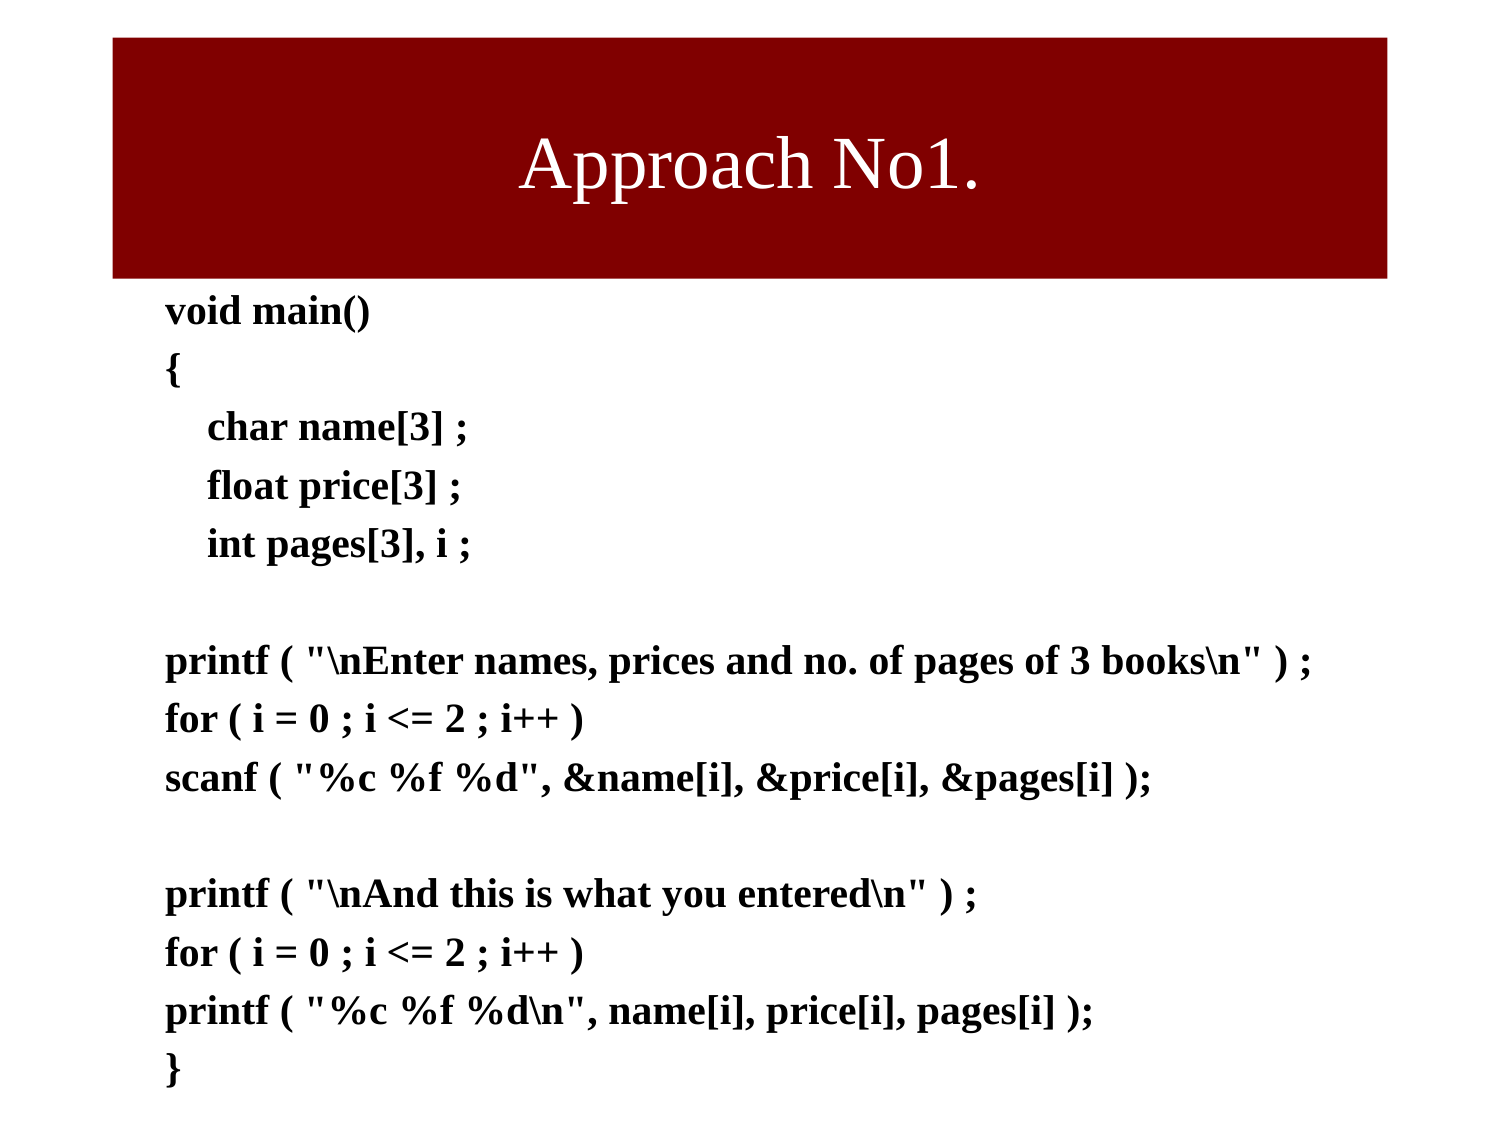

# Approach No1.
void main()
{
    char name[3] ;
    float price[3] ;
    int pages[3], i ;

printf ( "\nEnter names, prices and no. of pages of 3 books\n" ) ;
for ( i = 0 ; i <= 2 ; i++ )
scanf ( "%c %f %d", &name[i], &price[i], &pages[i] );

printf ( "\nAnd this is what you entered\n" ) ;
for ( i = 0 ; i <= 2 ; i++ )
printf ( "%c %f %d\n", name[i], price[i], pages[i] );
}